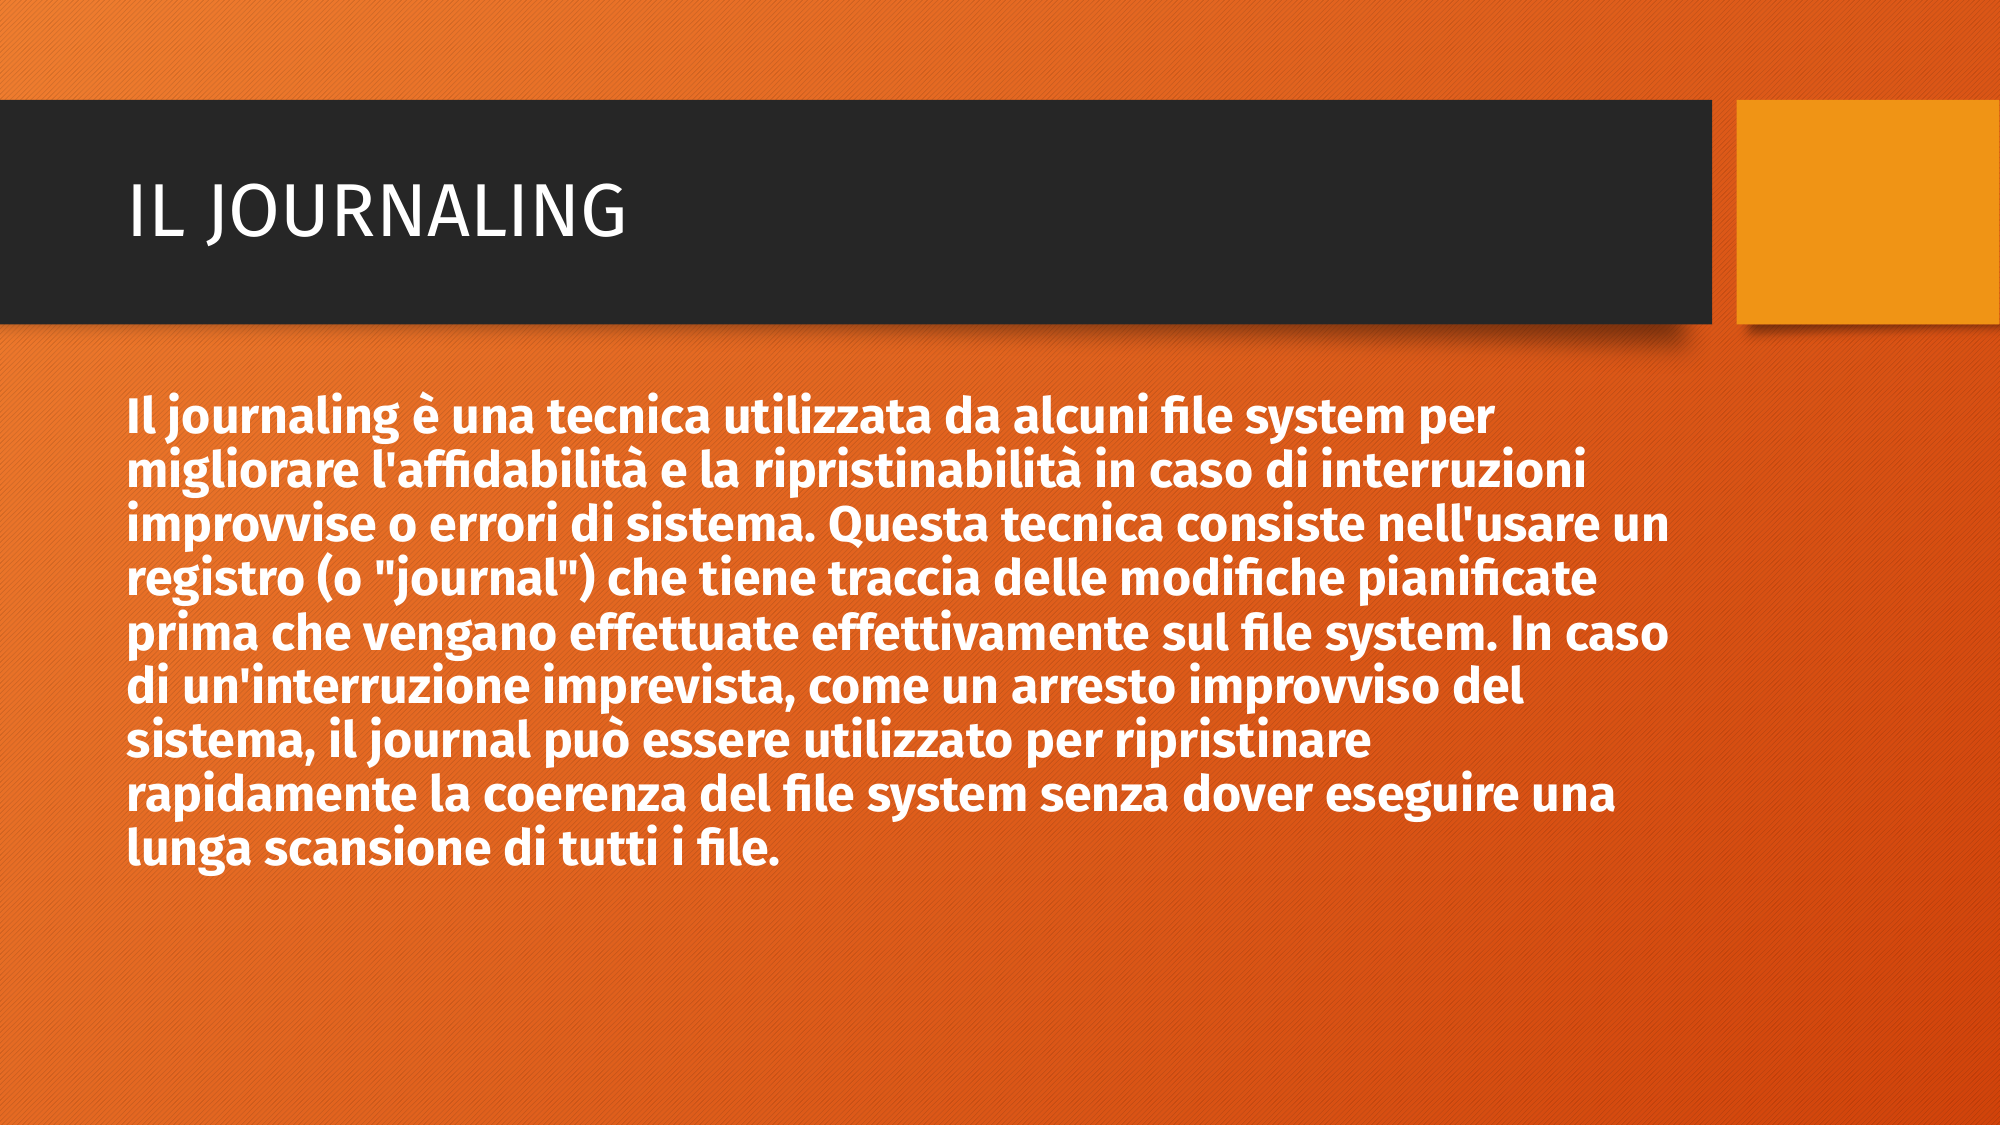

# IL JOURNALING
Il journaling è una tecnica utilizzata da alcuni file system per migliorare l'affidabilità e la ripristinabilità in caso di interruzioni improvvise o errori di sistema. Questa tecnica consiste nell'usare un registro (o "journal") che tiene traccia delle modifiche pianificate prima che vengano effettuate effettivamente sul file system. In caso di un'interruzione imprevista, come un arresto improvviso del sistema, il journal può essere utilizzato per ripristinare rapidamente la coerenza del file system senza dover eseguire una lunga scansione di tutti i file.